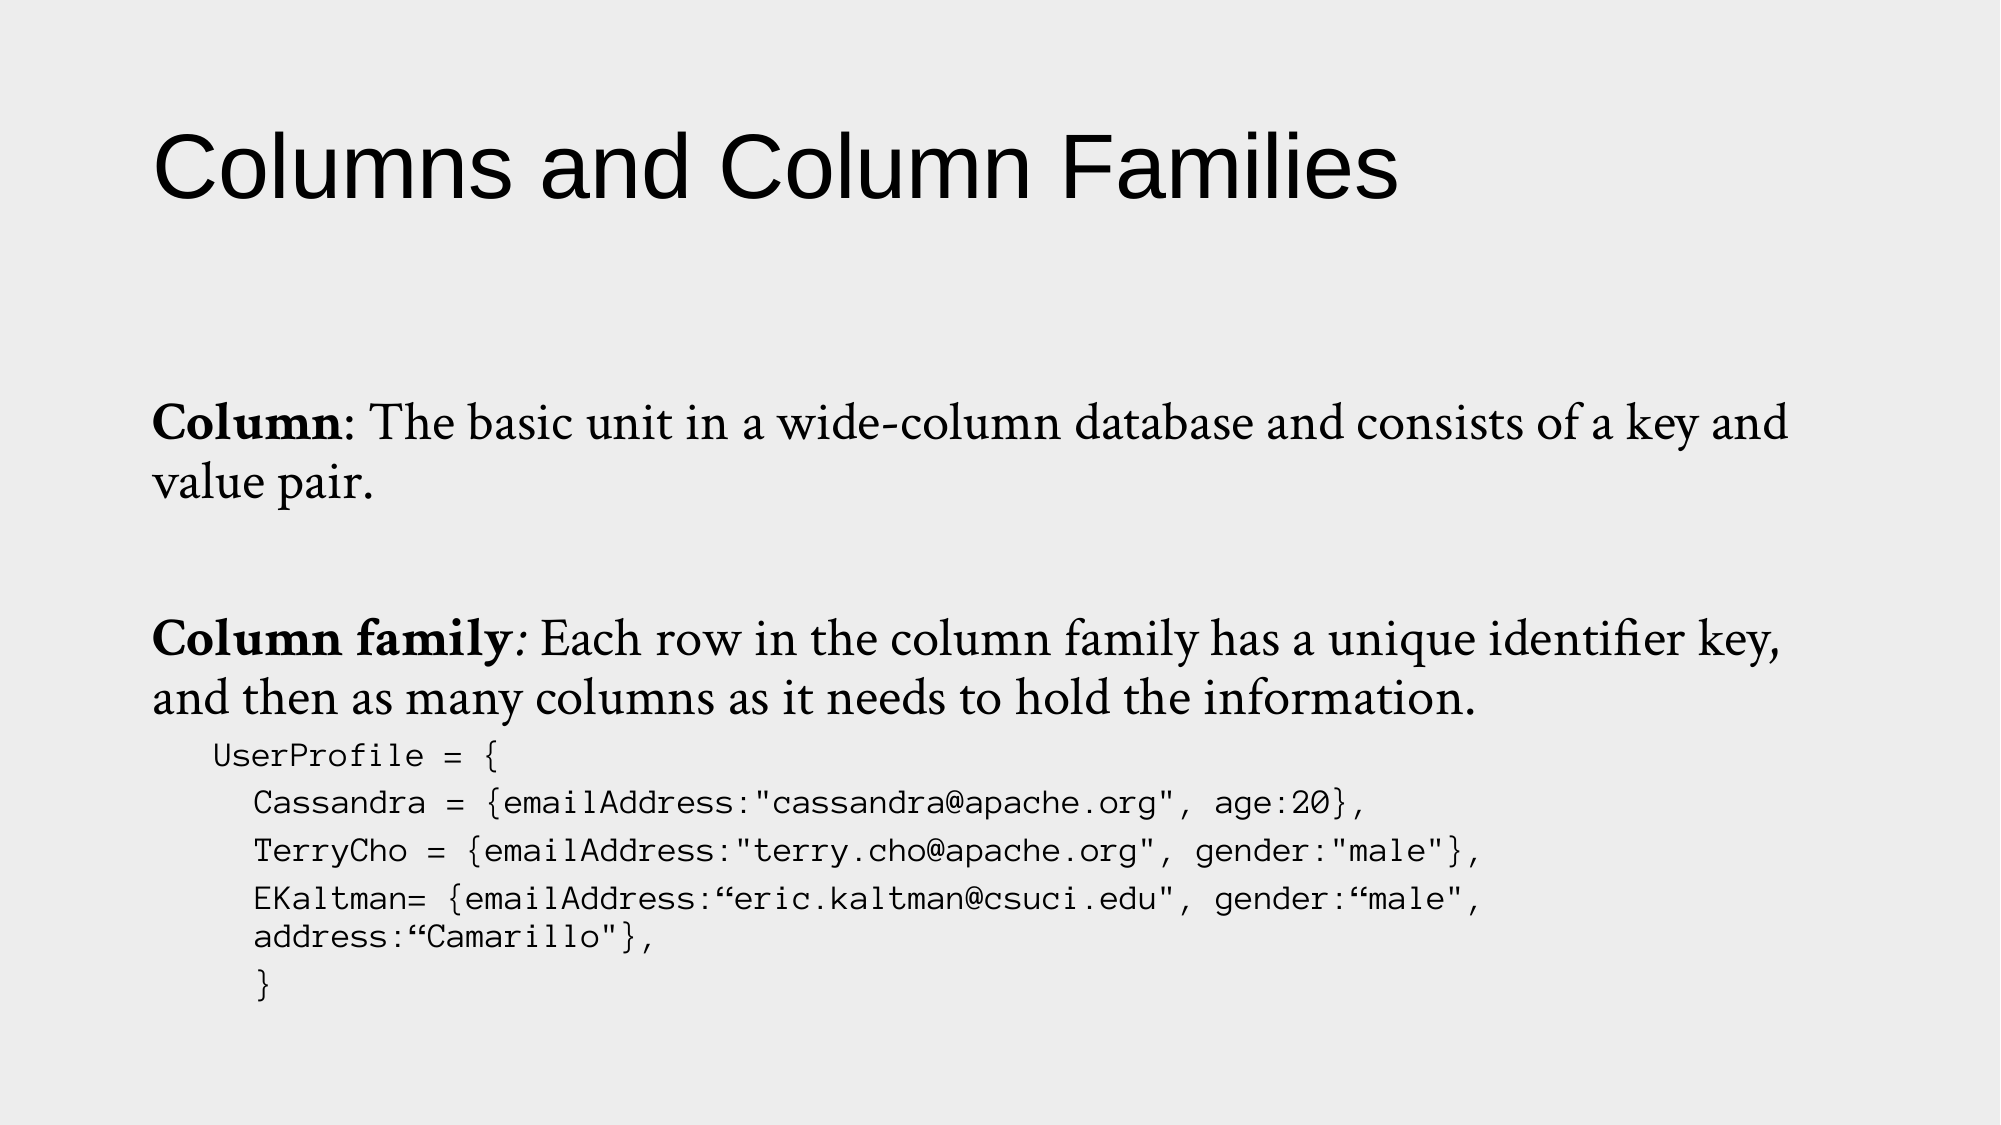

# Columns and Column Families

Column: The basic unit in a wide-column database and consists of a key and value pair.

Column family: Each row in the column family has a unique identifier key, and then as many columns as it needs to hold the information.
UserProfile = {
Cassandra = {emailAddress:"cassandra@apache.org", age:20},
TerryCho = {emailAddress:"terry.cho@apache.org", gender:"male"},
EKaltman= {emailAddress:“eric.kaltman@csuci.edu", gender:“male", address:“Camarillo"},
}